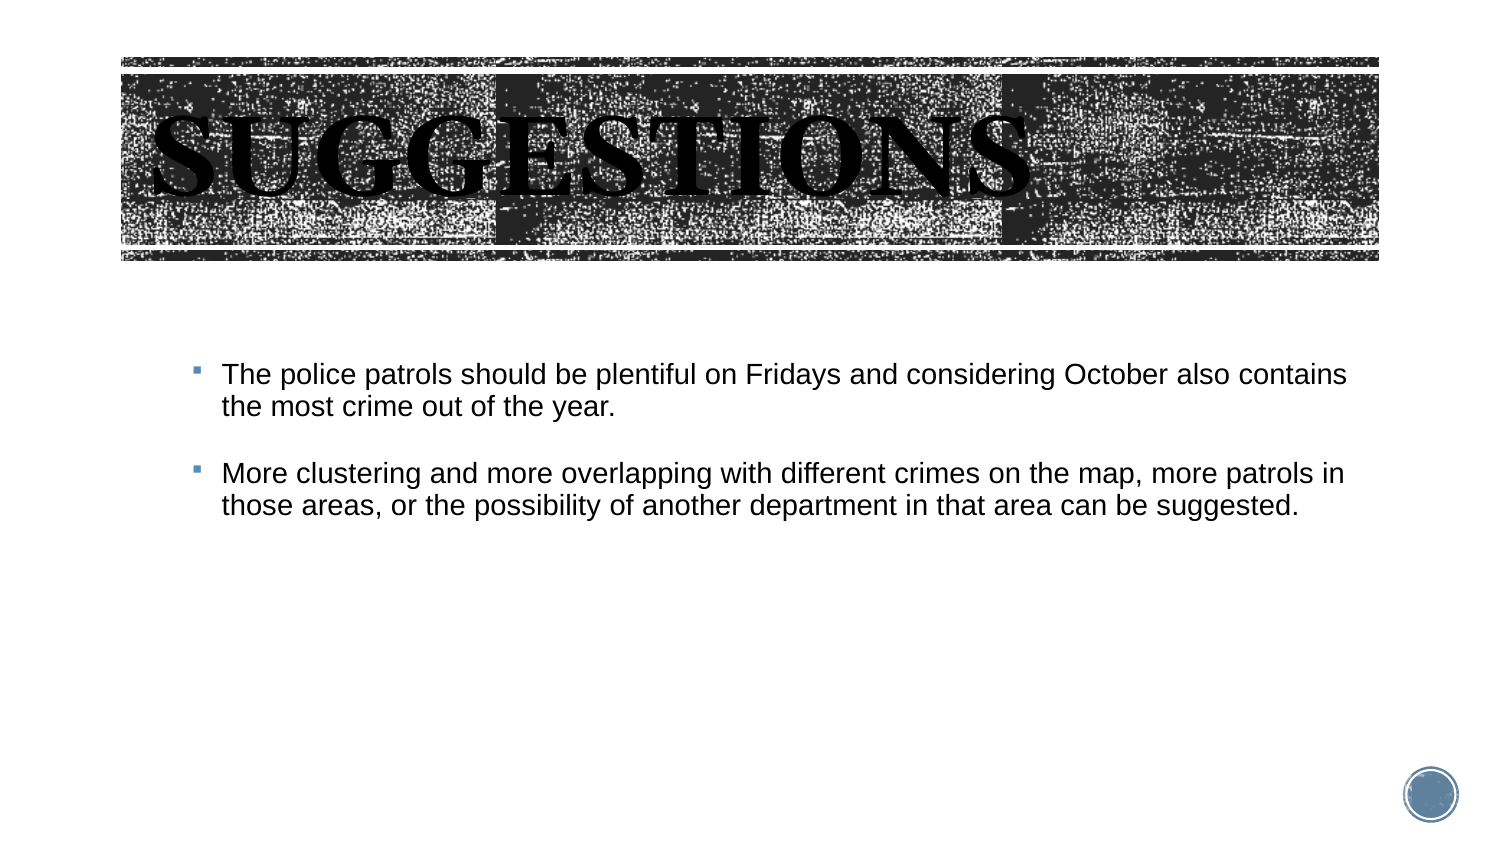

# Suggestions

The police patrols should be plentiful on Fridays and considering October also contains the most crime out of the year.

More clustering and more overlapping with different crimes on the map, more patrols in those areas, or the possibility of another department in that area can be suggested.